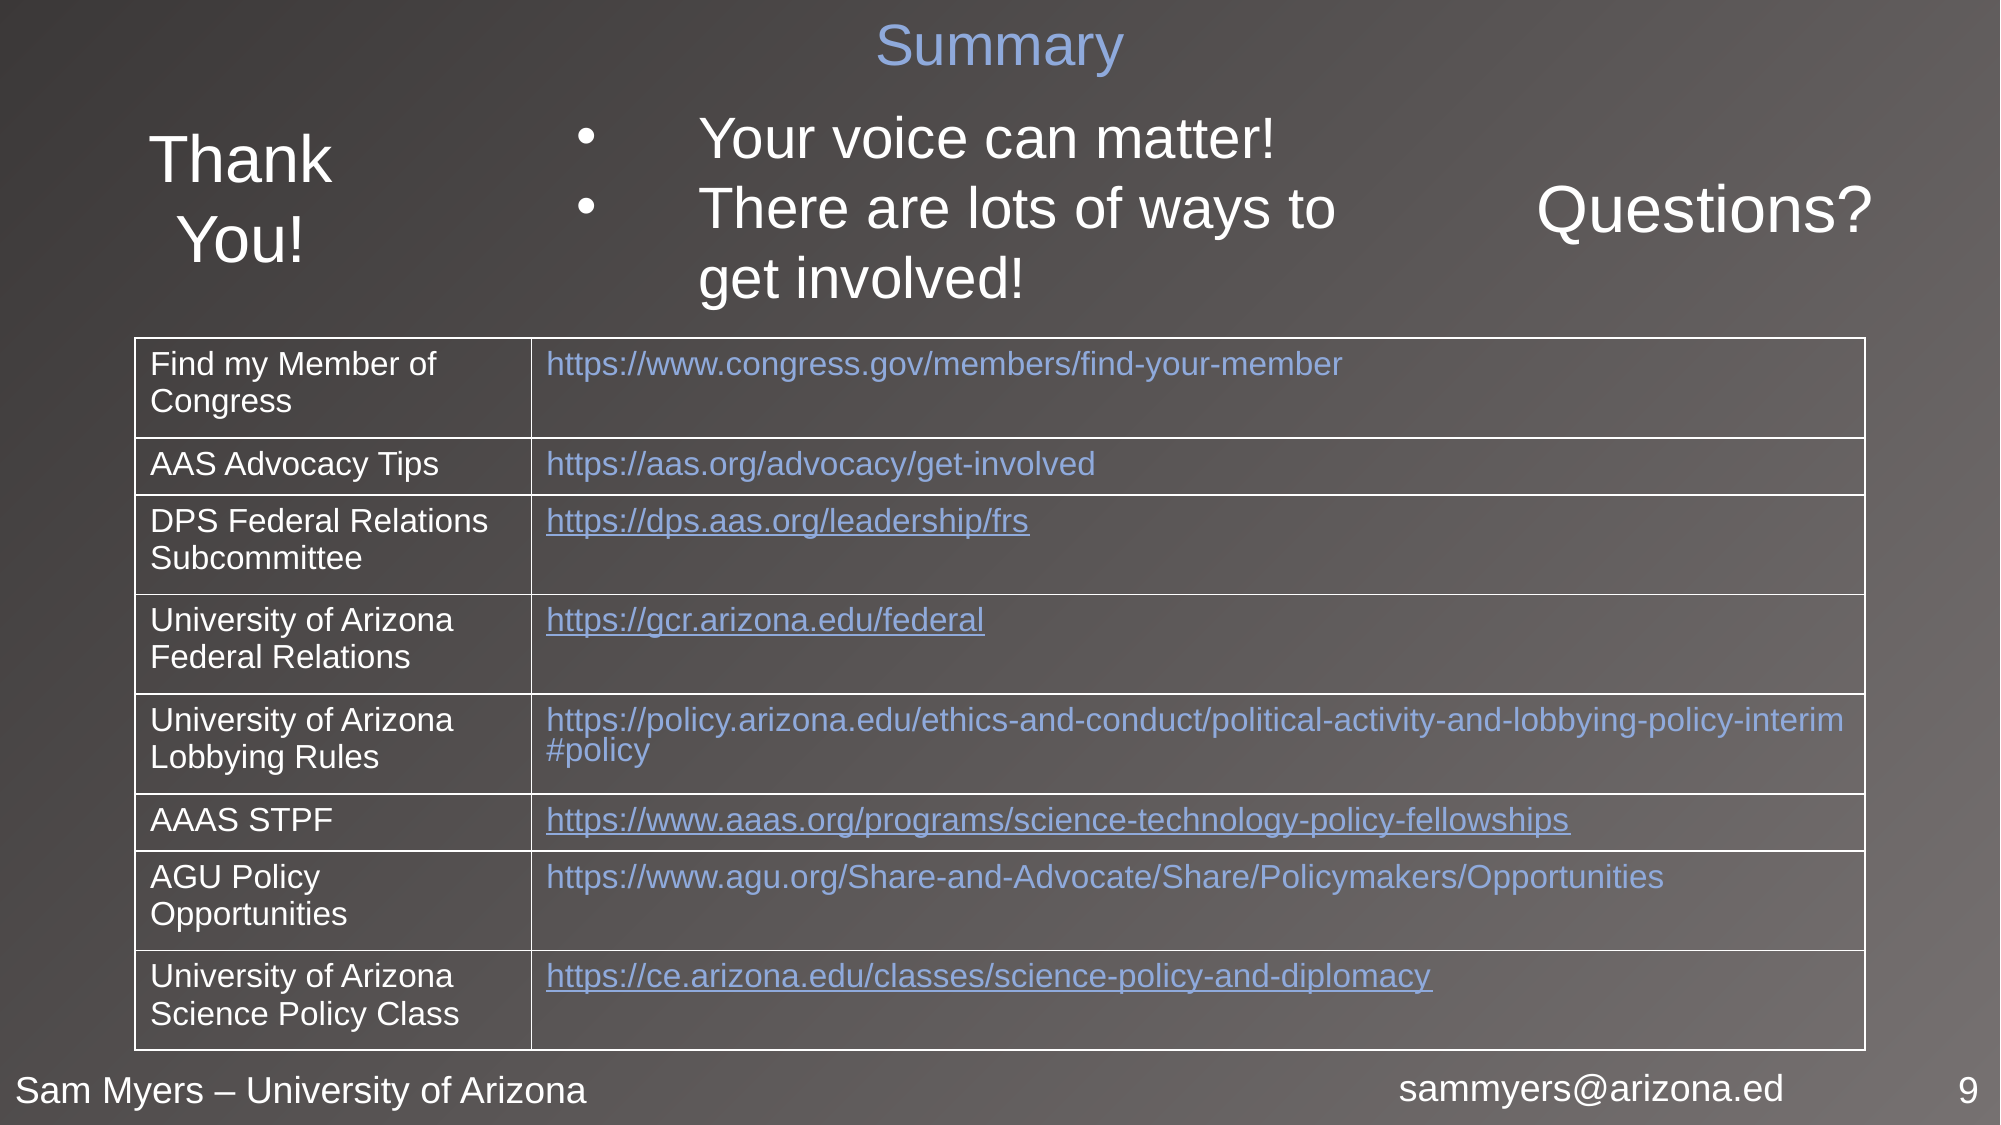

Summary
Your voice can matter!
There are lots of ways to get involved!
Thank You!
Questions?
| Find my Member of Congress | https://www.congress.gov/members/find-your-member |
| --- | --- |
| AAS Advocacy Tips | https://aas.org/advocacy/get-involved |
| DPS Federal Relations Subcommittee | https://dps.aas.org/leadership/frs |
| University of Arizona Federal Relations | https://gcr.arizona.edu/federal |
| University of Arizona Lobbying Rules | https://policy.arizona.edu/ethics-and-conduct/political-activity-and-lobbying-policy-interim#policy |
| AAAS STPF | https://www.aaas.org/programs/science-technology-policy-fellowships |
| AGU Policy Opportunities | https://www.agu.org/Share-and-Advocate/Share/Policymakers/Opportunities |
| University of Arizona Science Policy Class | https://ce.arizona.edu/classes/science-policy-and-diplomacy |
sammyers@arizona.edu
Sam Myers – University of Arizona
9